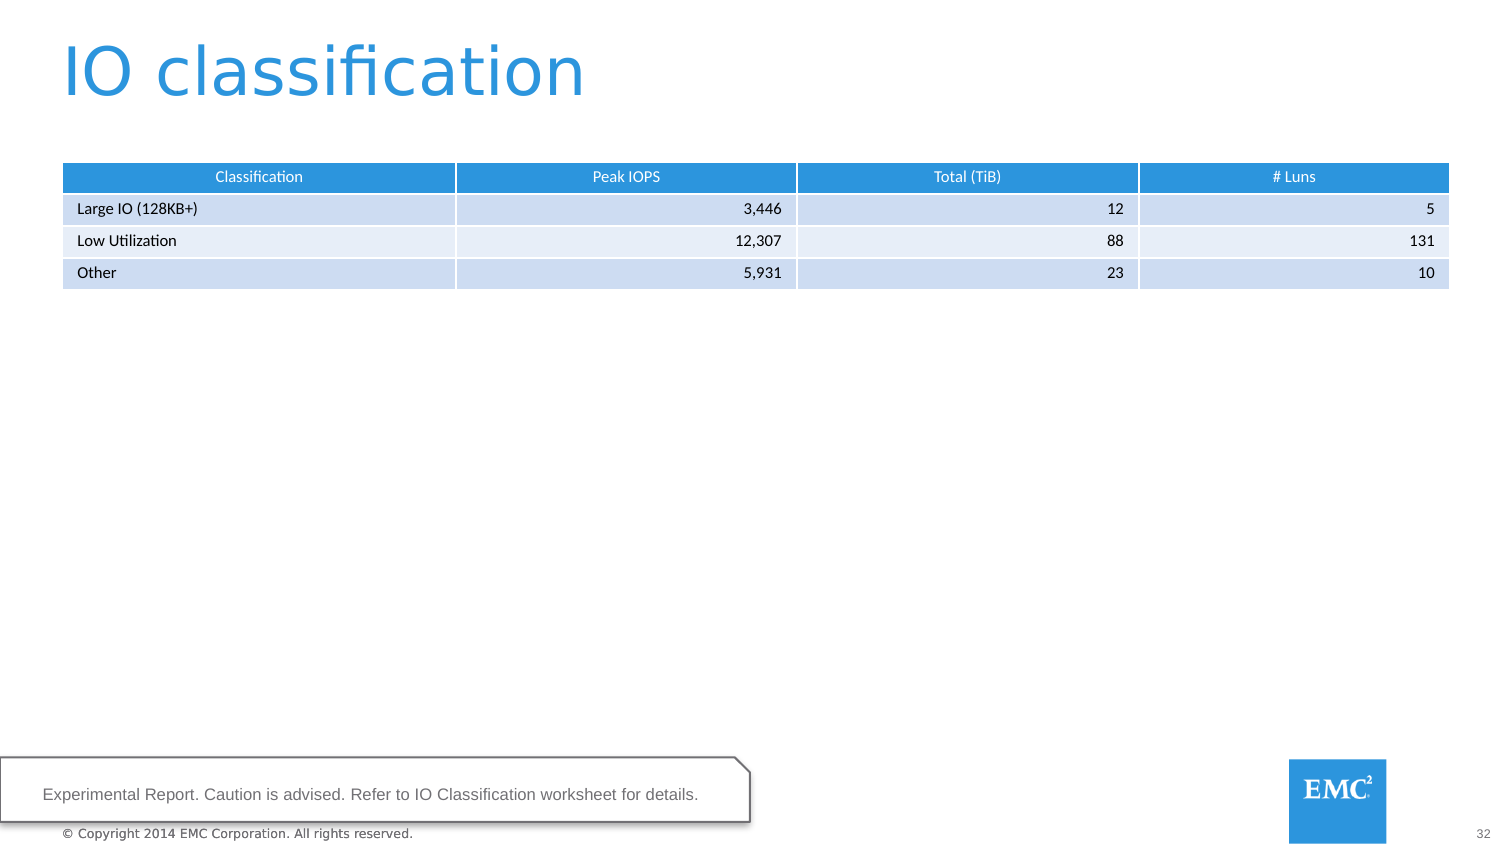

# IO classification
| Classification | Peak IOPS | Total (TiB) | # Luns |
| --- | --- | --- | --- |
| Large IO (128KB+) | 3,446 | 12 | 5 |
| Low Utilization | 12,307 | 88 | 131 |
| Other | 5,931 | 23 | 10 |
Experimental Report. Caution is advised. Refer to IO Classification worksheet for details.